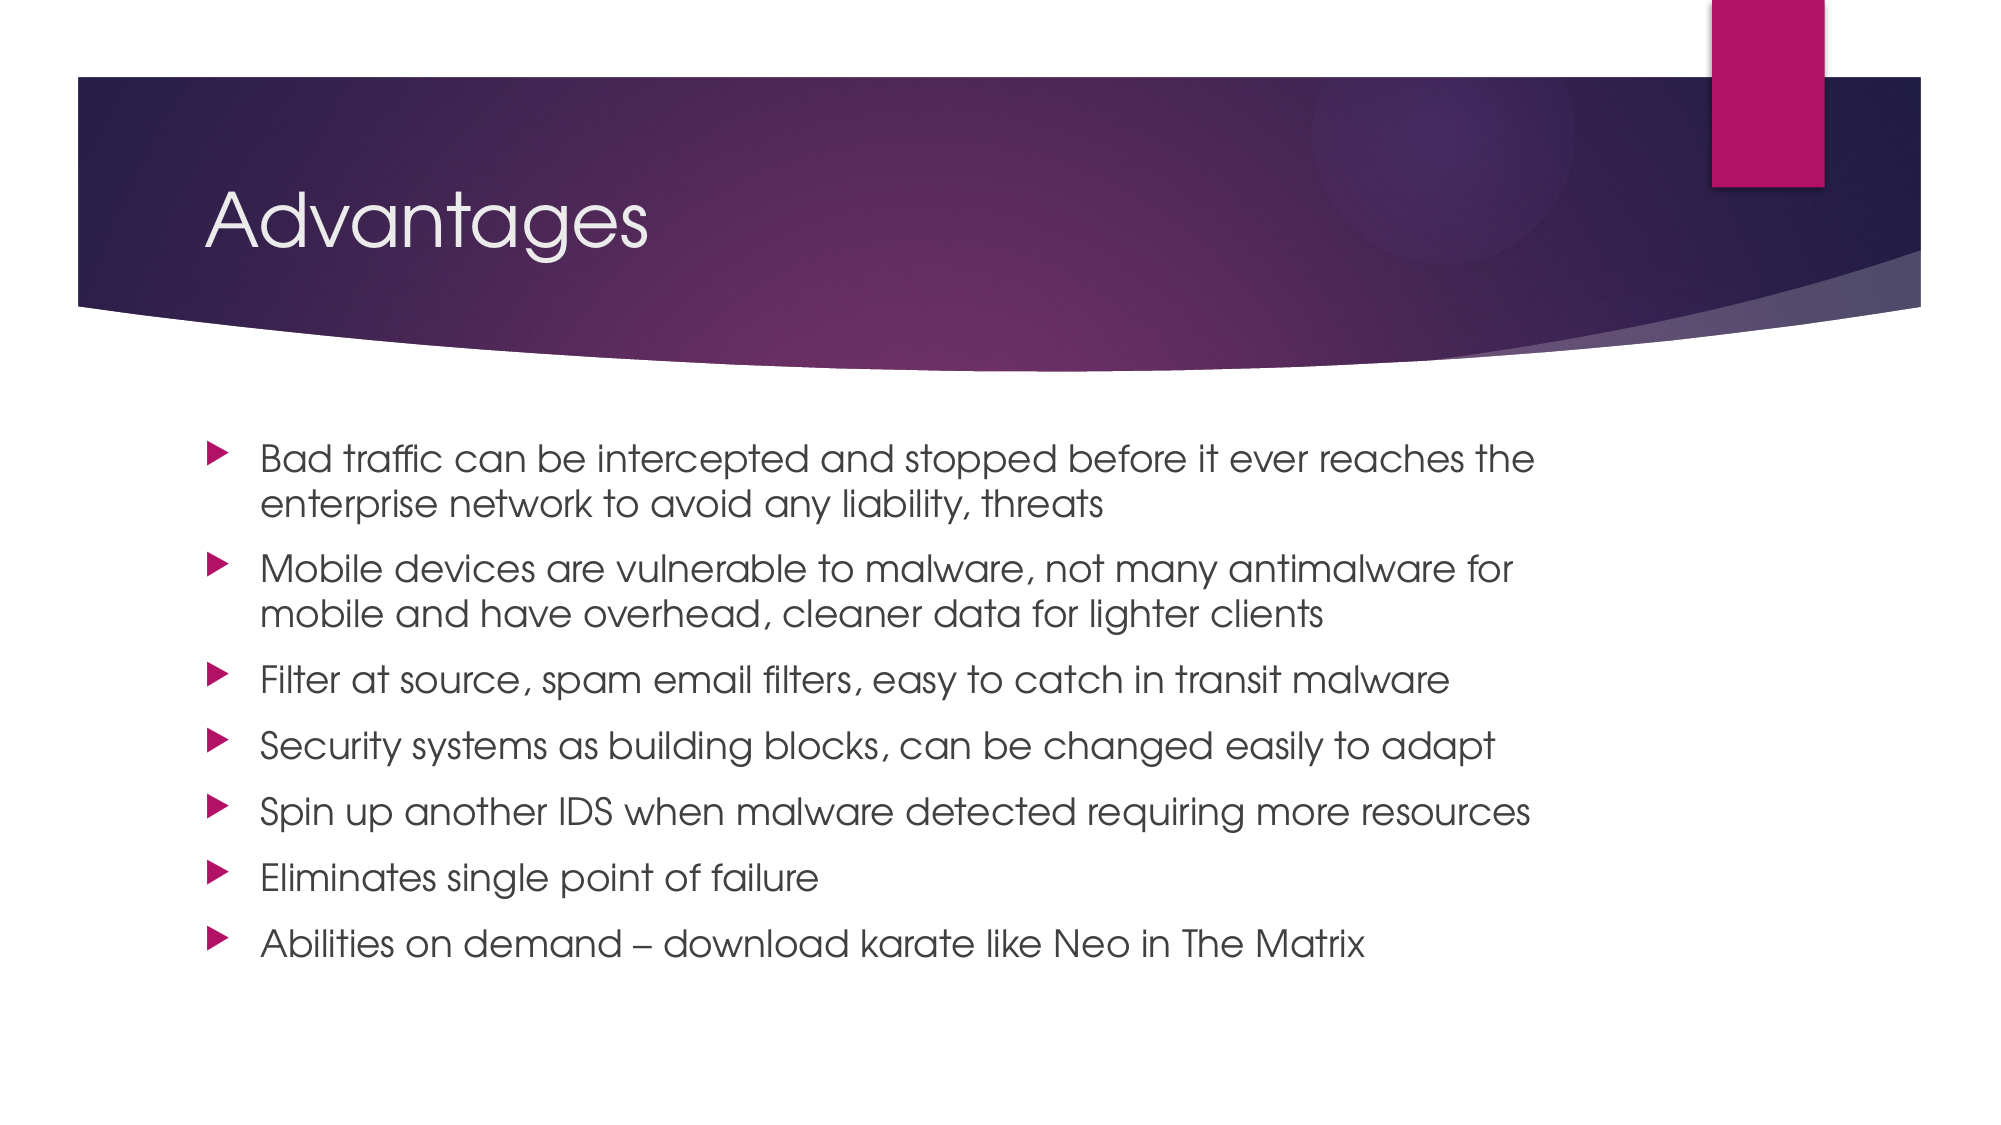

# Advantages
Bad traffic can be intercepted and stopped before it ever reaches the enterprise network to avoid any liability, threats
Mobile devices are vulnerable to malware, not many antimalware for mobile and have overhead, cleaner data for lighter clients
Filter at source, spam email filters, easy to catch in transit malware
Security systems as building blocks, can be changed easily to adapt
Spin up another IDS when malware detected requiring more resources
Eliminates single point of failure
Abilities on demand – download karate like Neo in The Matrix